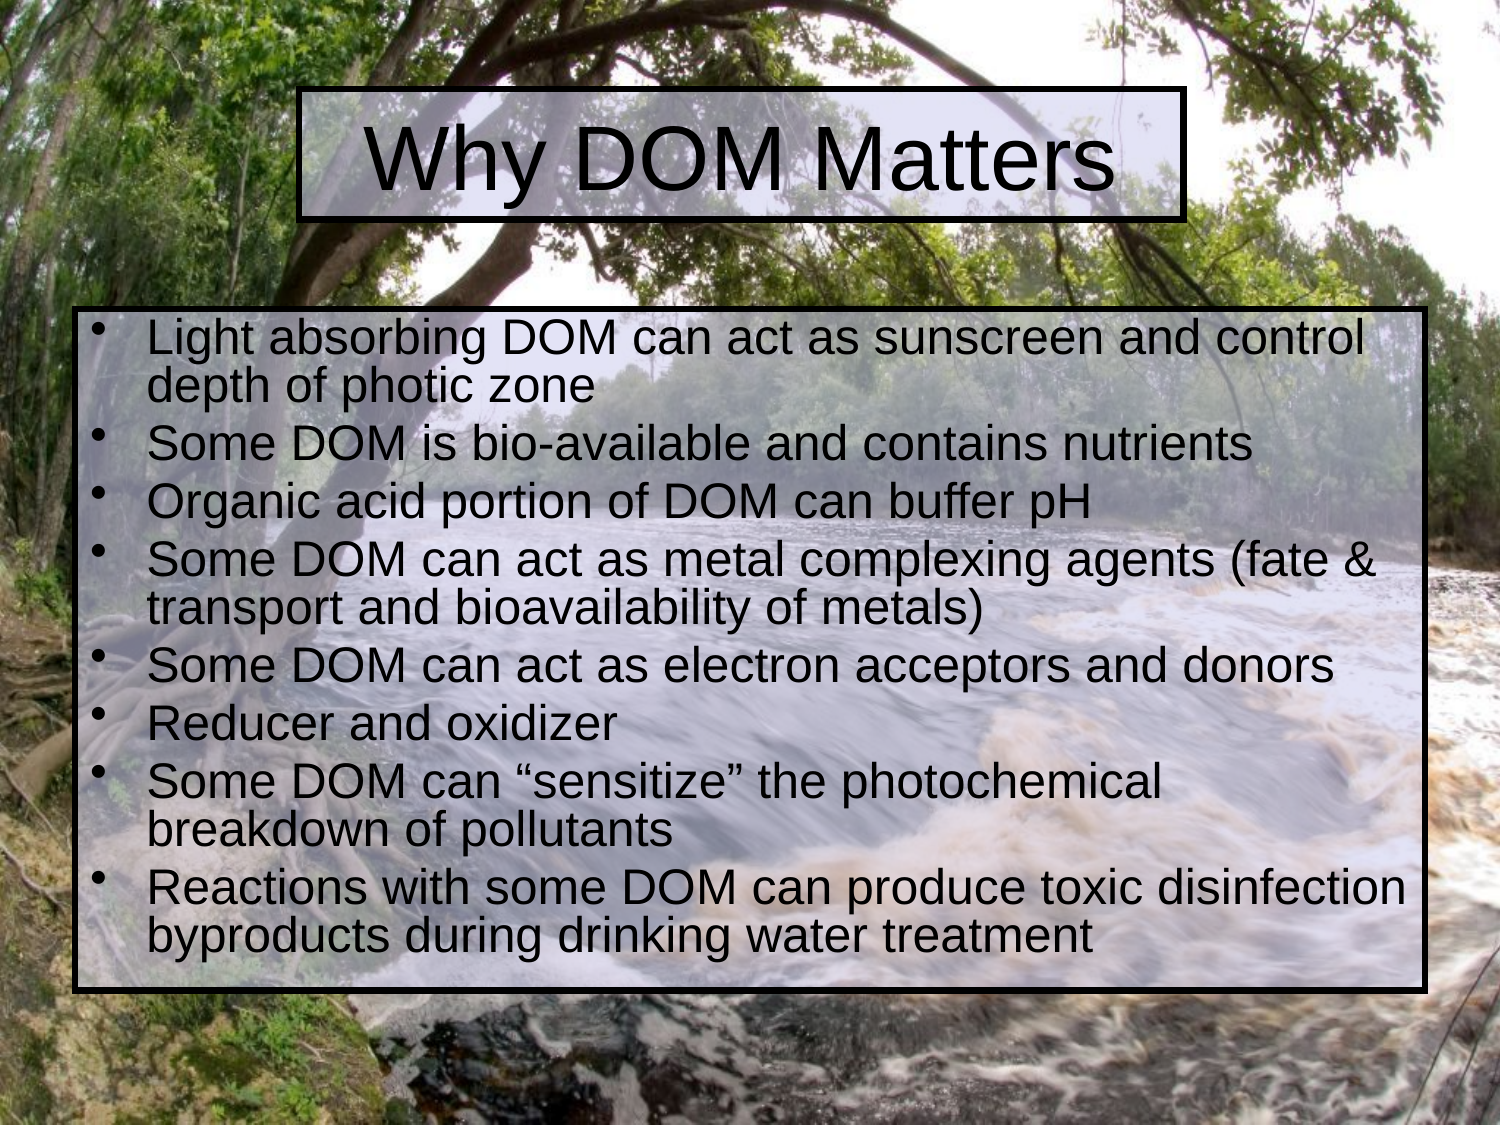

# Why DOM Matters
Light absorbing DOM can act as sunscreen and control depth of photic zone
Some DOM is bio-available and contains nutrients
Organic acid portion of DOM can buffer pH
Some DOM can act as metal complexing agents (fate & transport and bioavailability of metals)
Some DOM can act as electron acceptors and donors
Reducer and oxidizer
Some DOM can “sensitize” the photochemical breakdown of pollutants
Reactions with some DOM can produce toxic disinfection byproducts during drinking water treatment